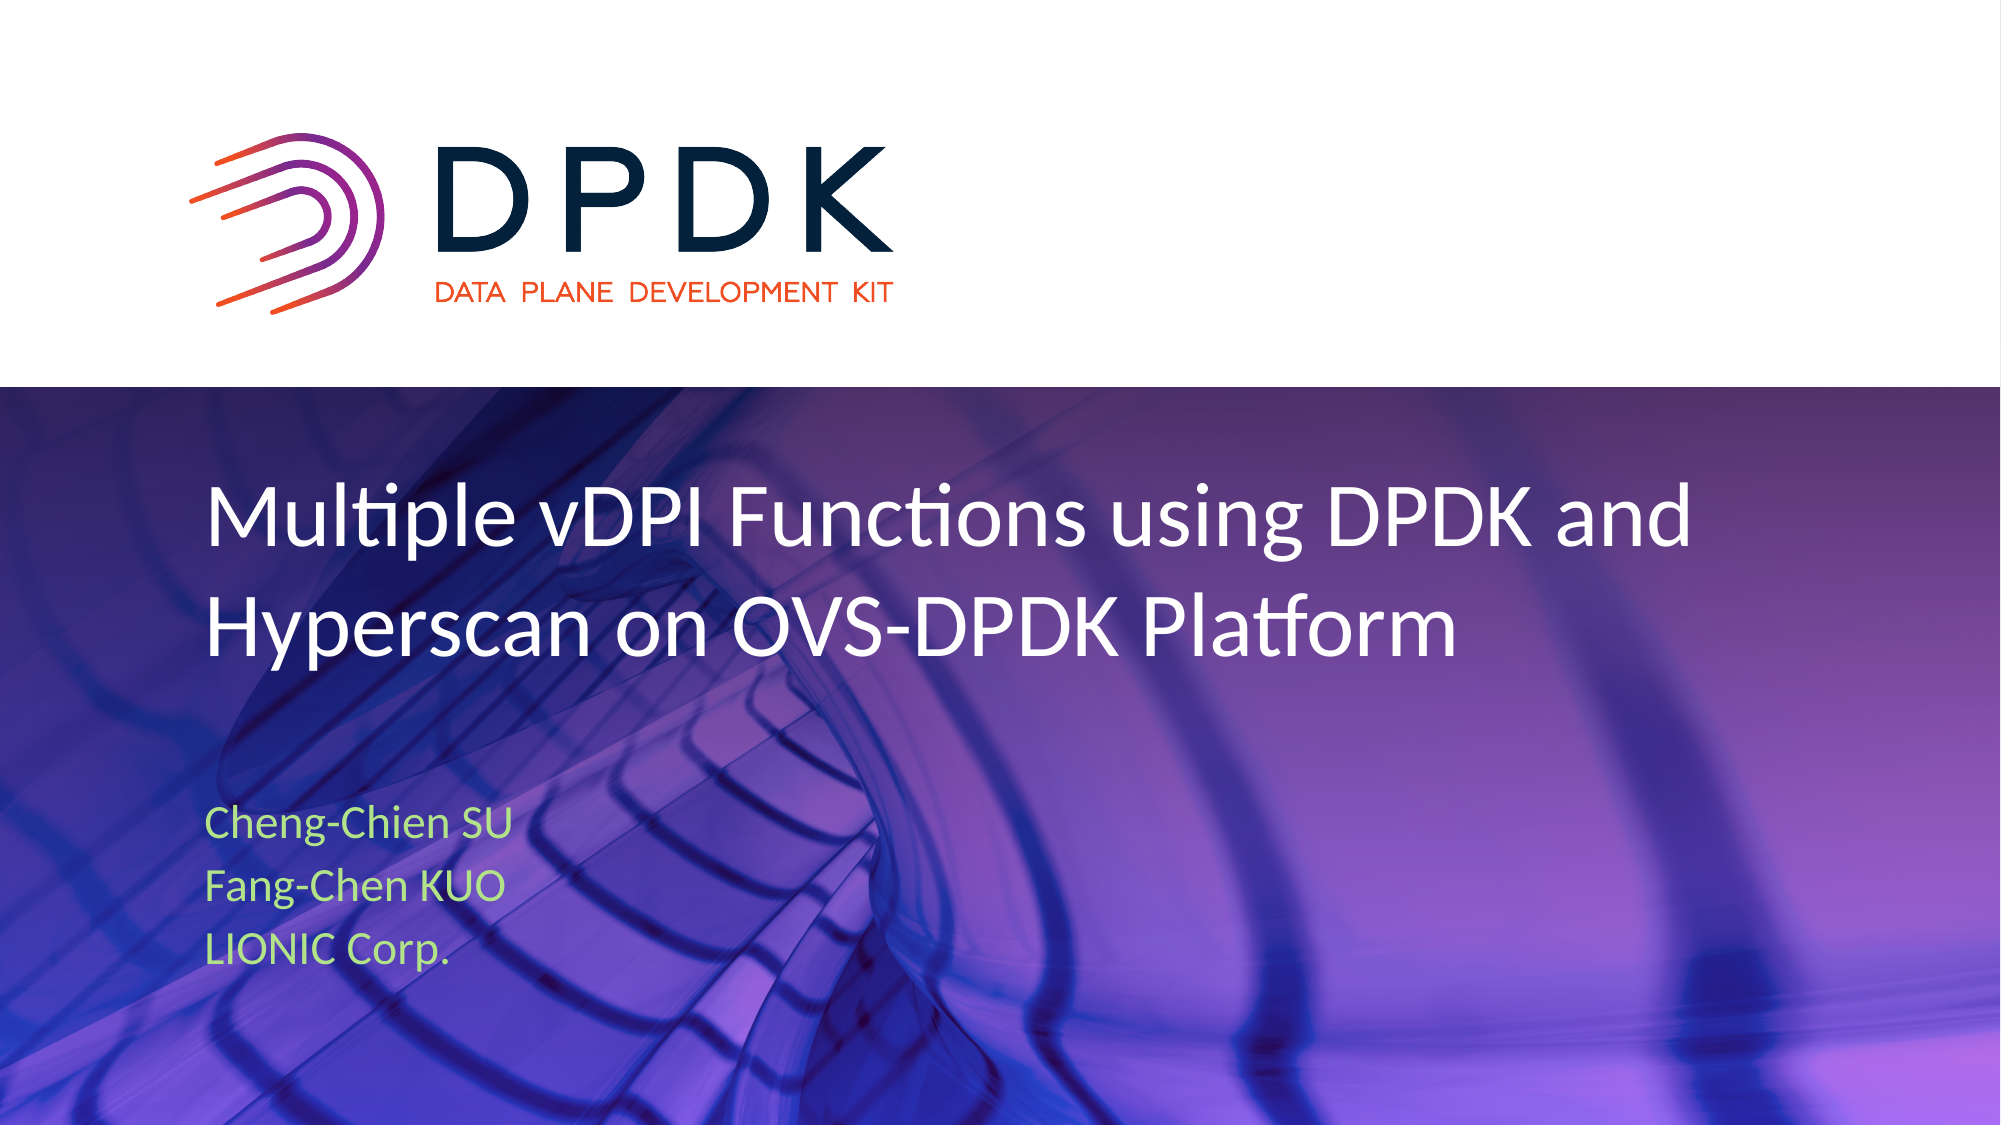

# Multiple vDPI Functions using DPDK and Hyperscan on OVS-DPDK Platform
Cheng-Chien SU
Fang-Chen KUO
LIONIC Corp.